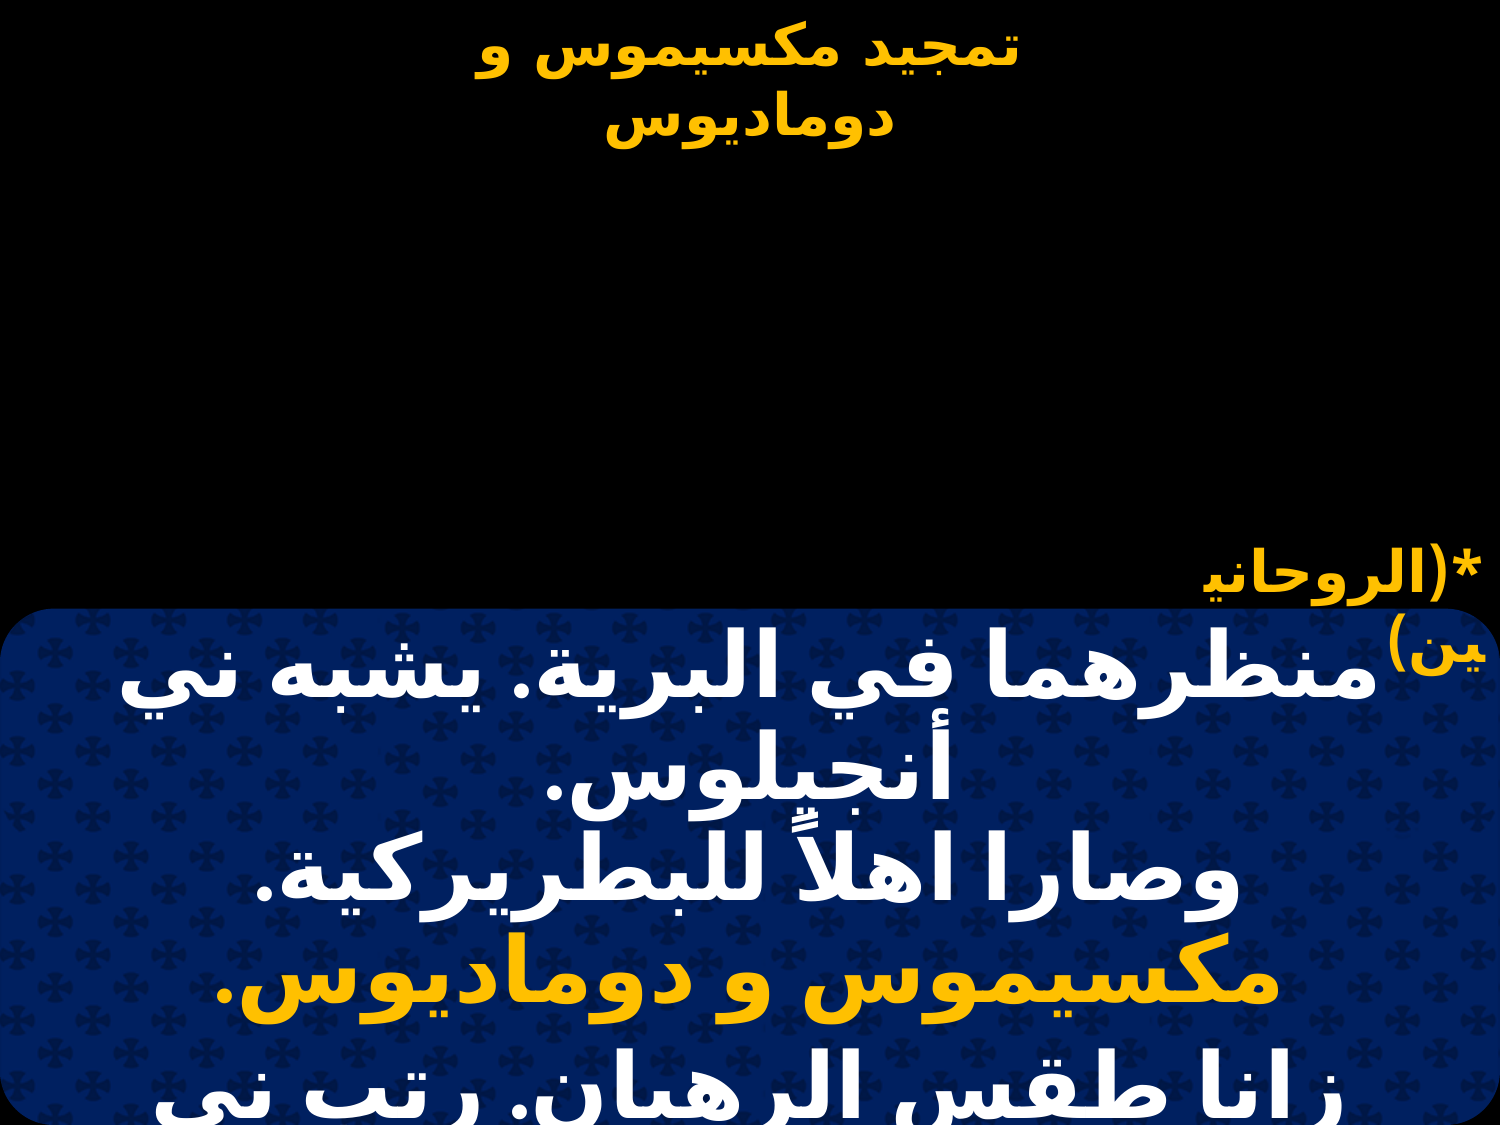

#
*(الروحانيين)
| منظرهما في البرية. يشبه ني أنجيلوس. وصارا اهلاً للبطريركية. مكسيموس و دوماديوس. |
| --- |
| زانا طقس الرهبان. رتب ني ابنفما تيكوس\*. ساحا في أقصى الوديان. مكسيموس و دوماديوس. |